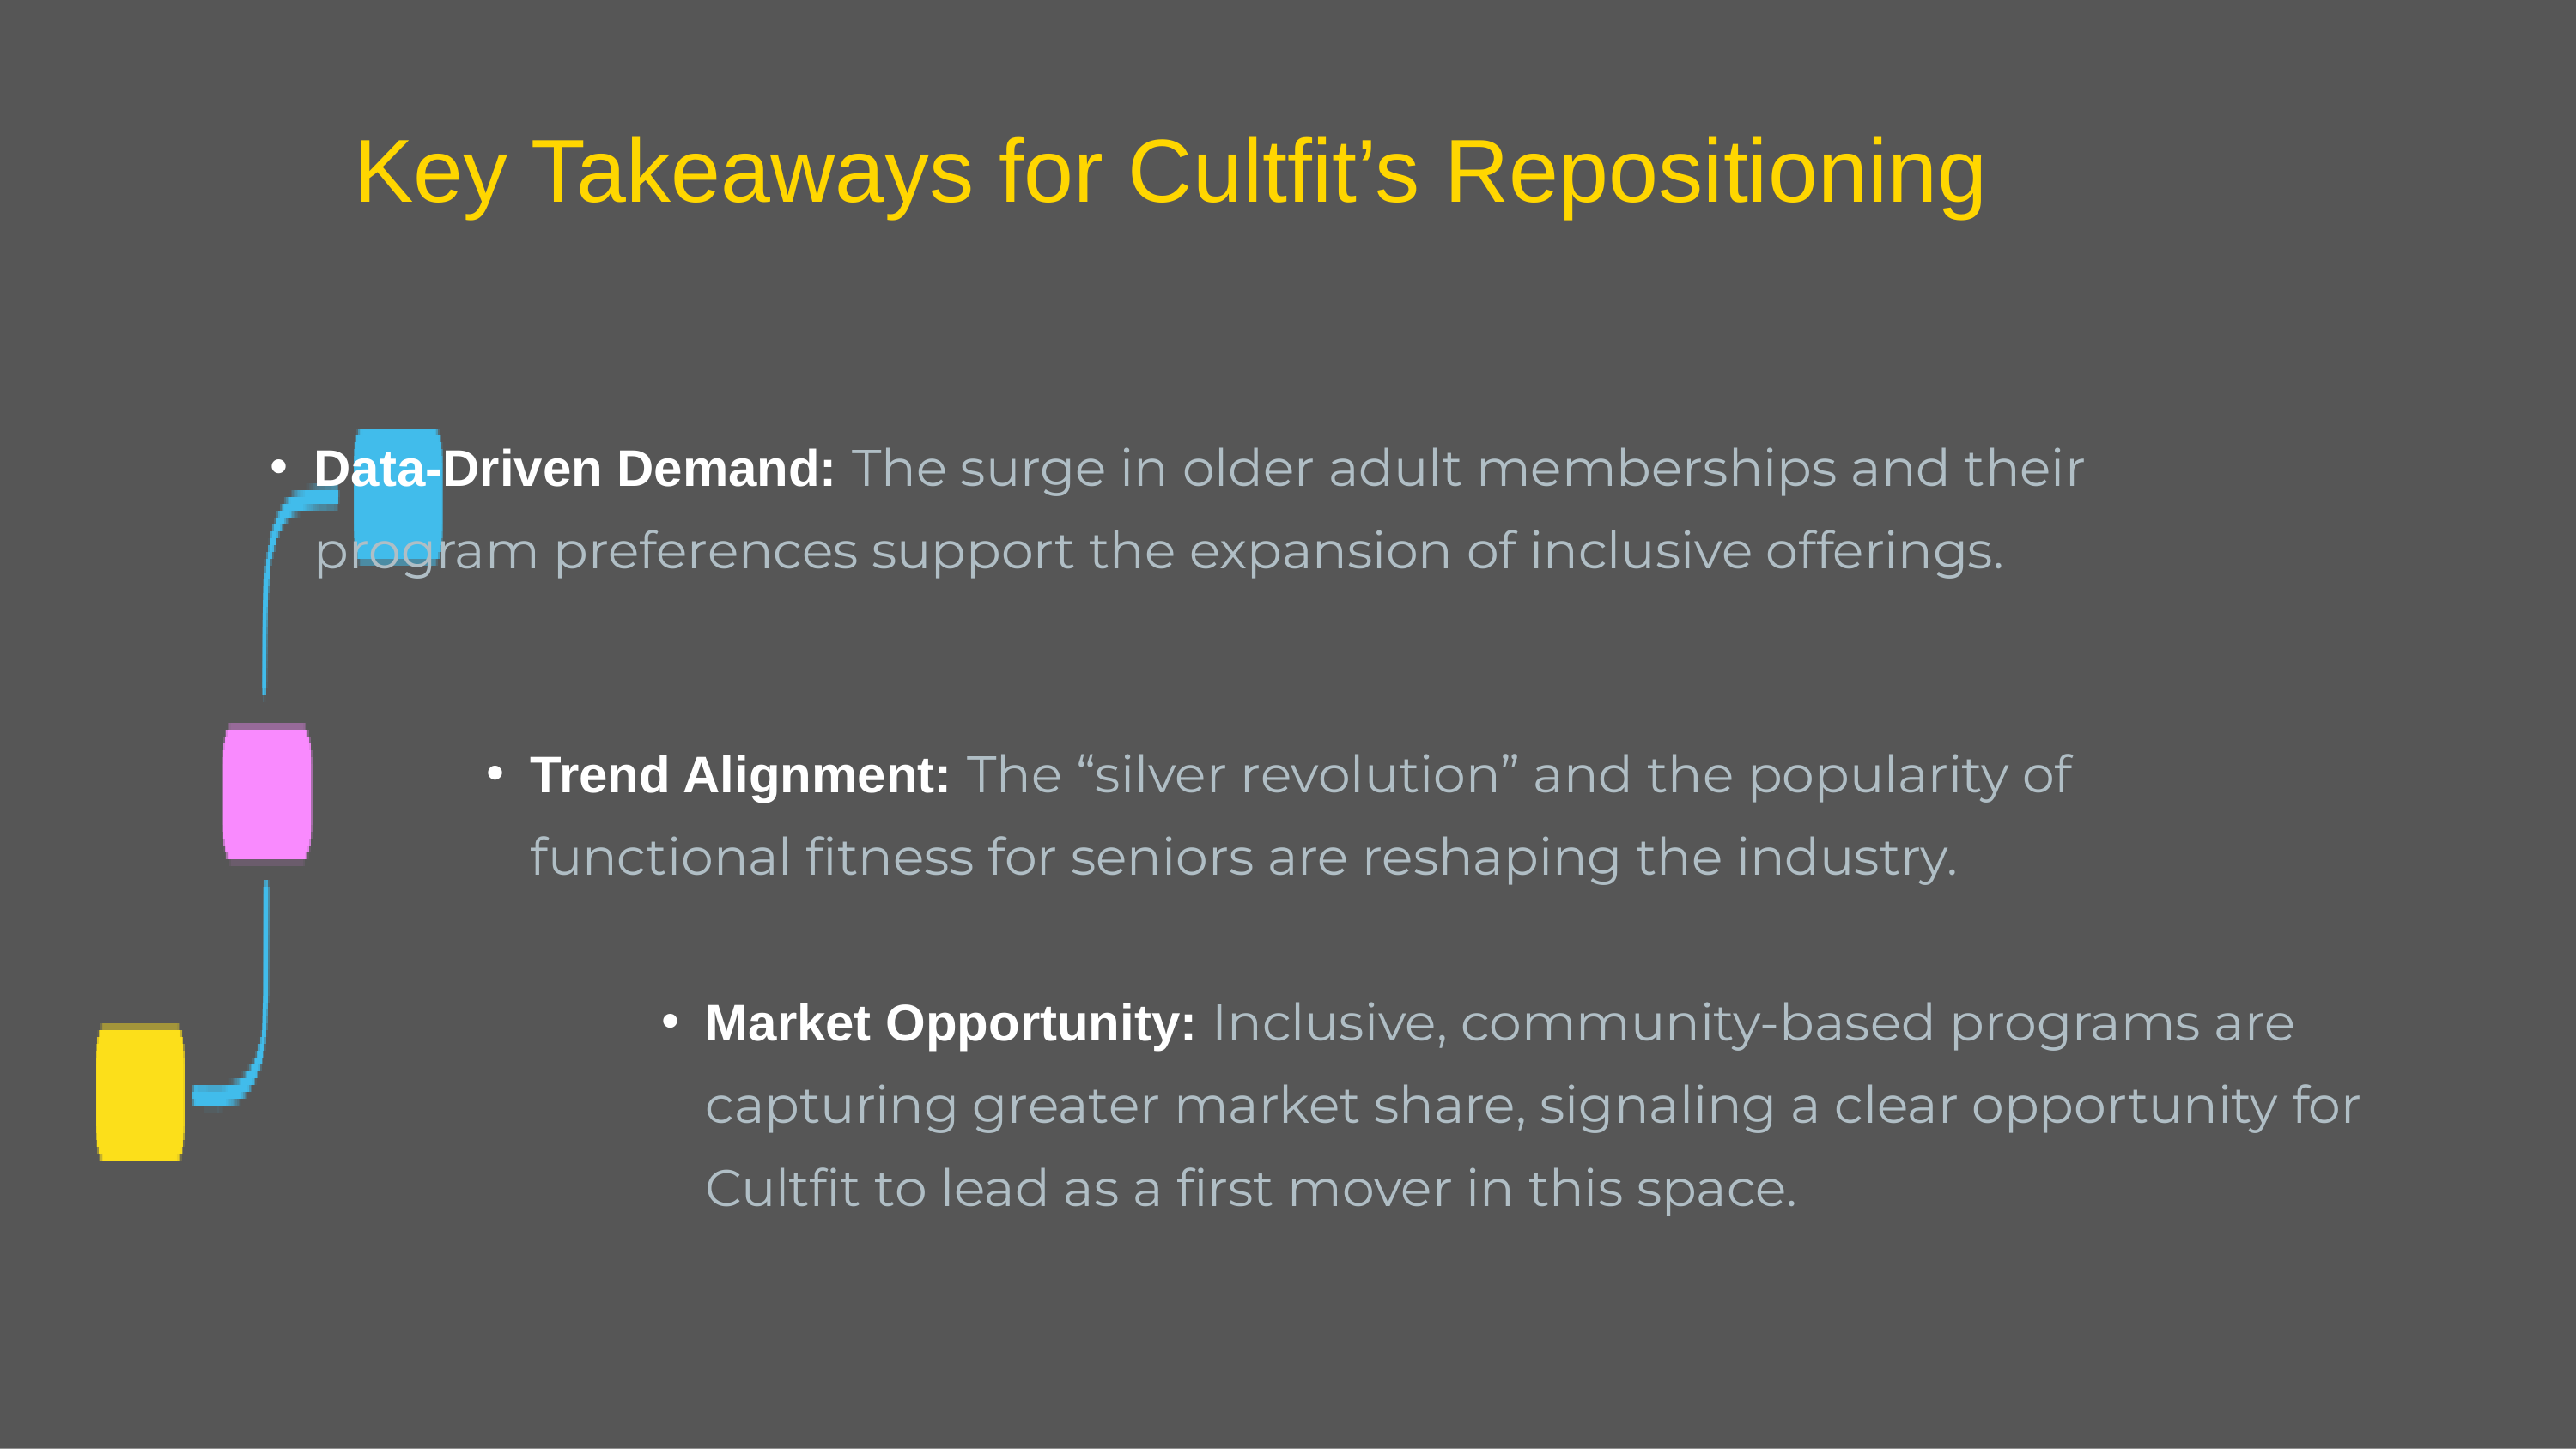

Key Takeaways for Cultfit’s Repositioning
Data-Driven Demand: The surge in older adult memberships and their program preferences support the expansion of inclusive offerings.

Trend Alignment: The “silver revolution” and the popularity of functional fitness for seniors are reshaping the industry.
Market Opportunity: Inclusive, community-based programs are capturing greater market share, signaling a clear opportunity for Cultfit to lead as a first mover in this space.